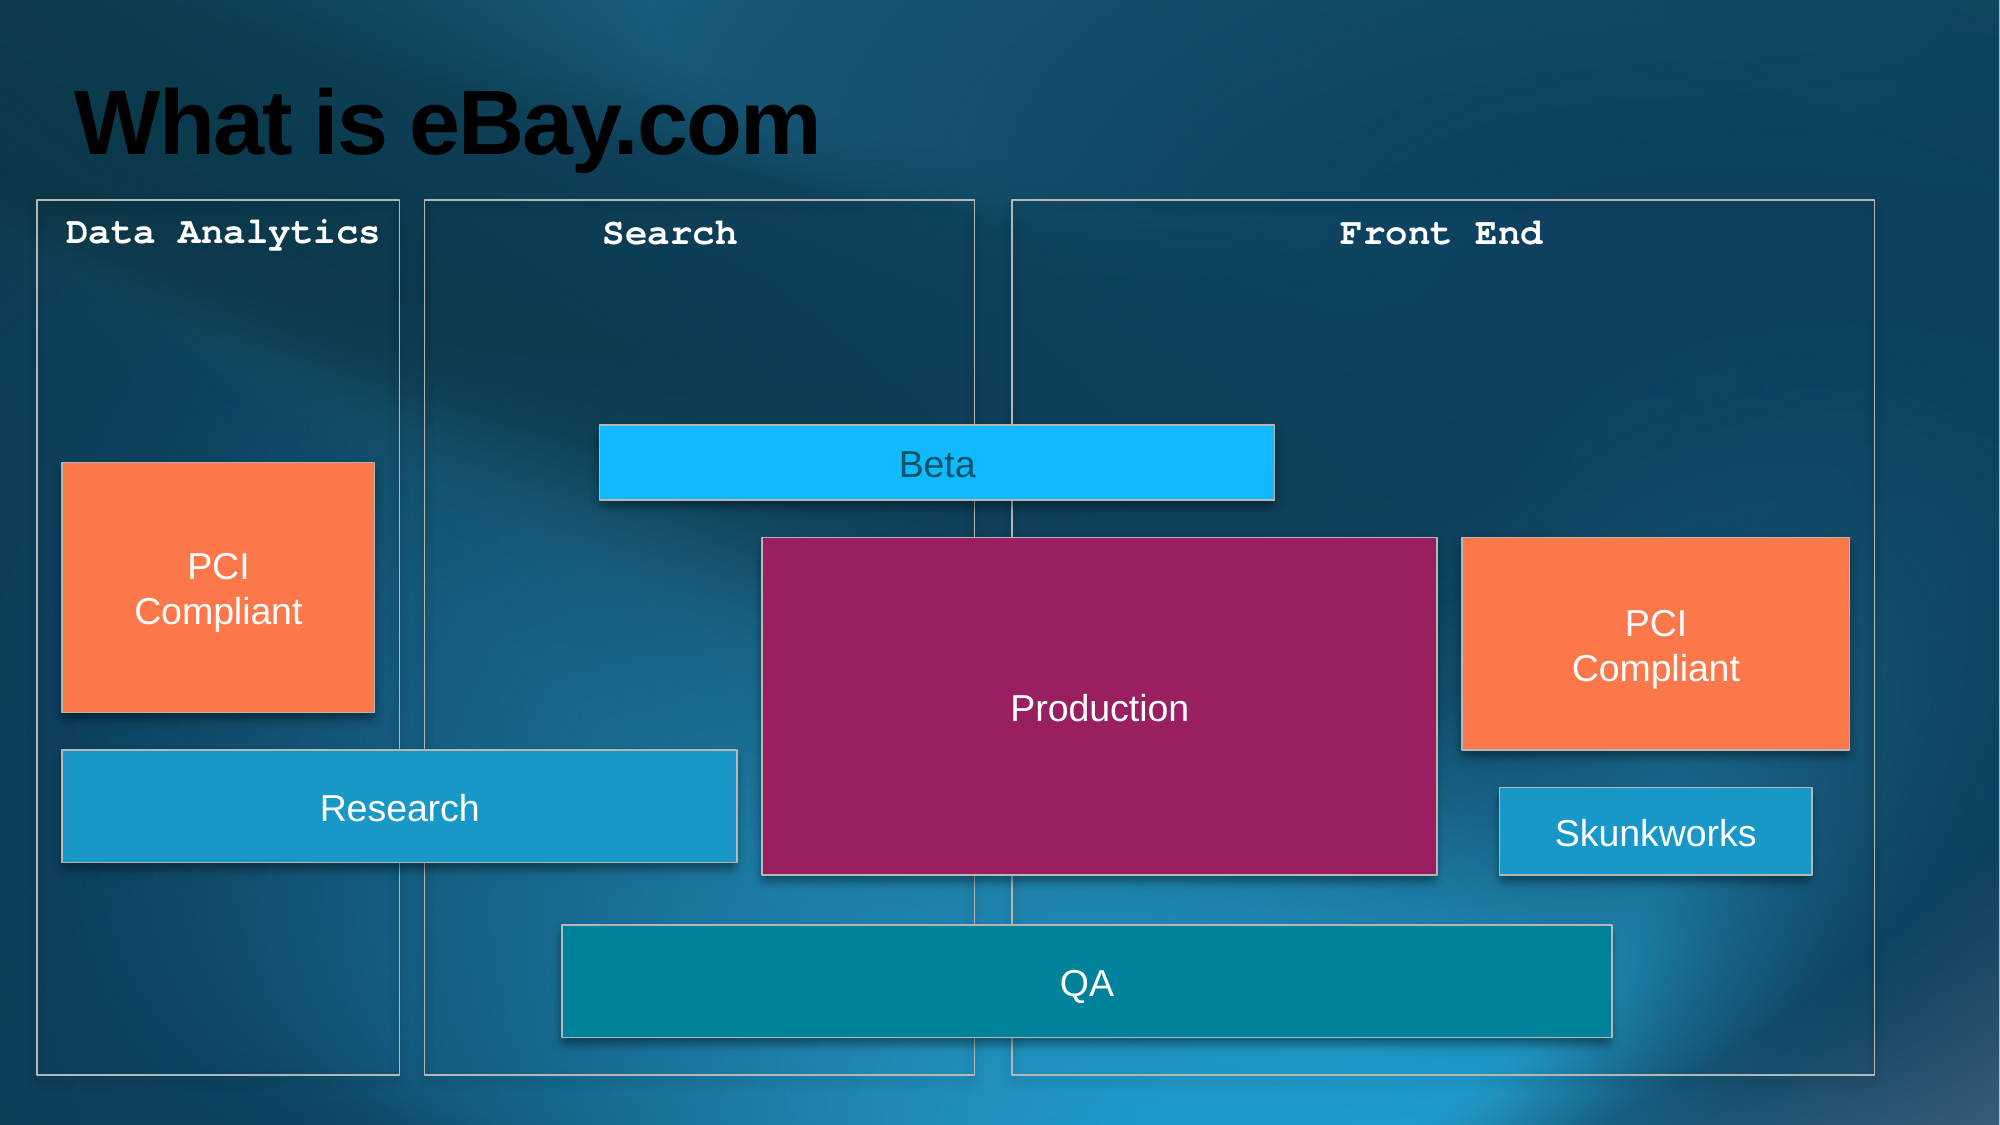

# What is eBay.com
Data Analytics

Search

Front End
Beta
PCI
Compliant
Production
PCI
Compliant
Research
Skunkworks
QA